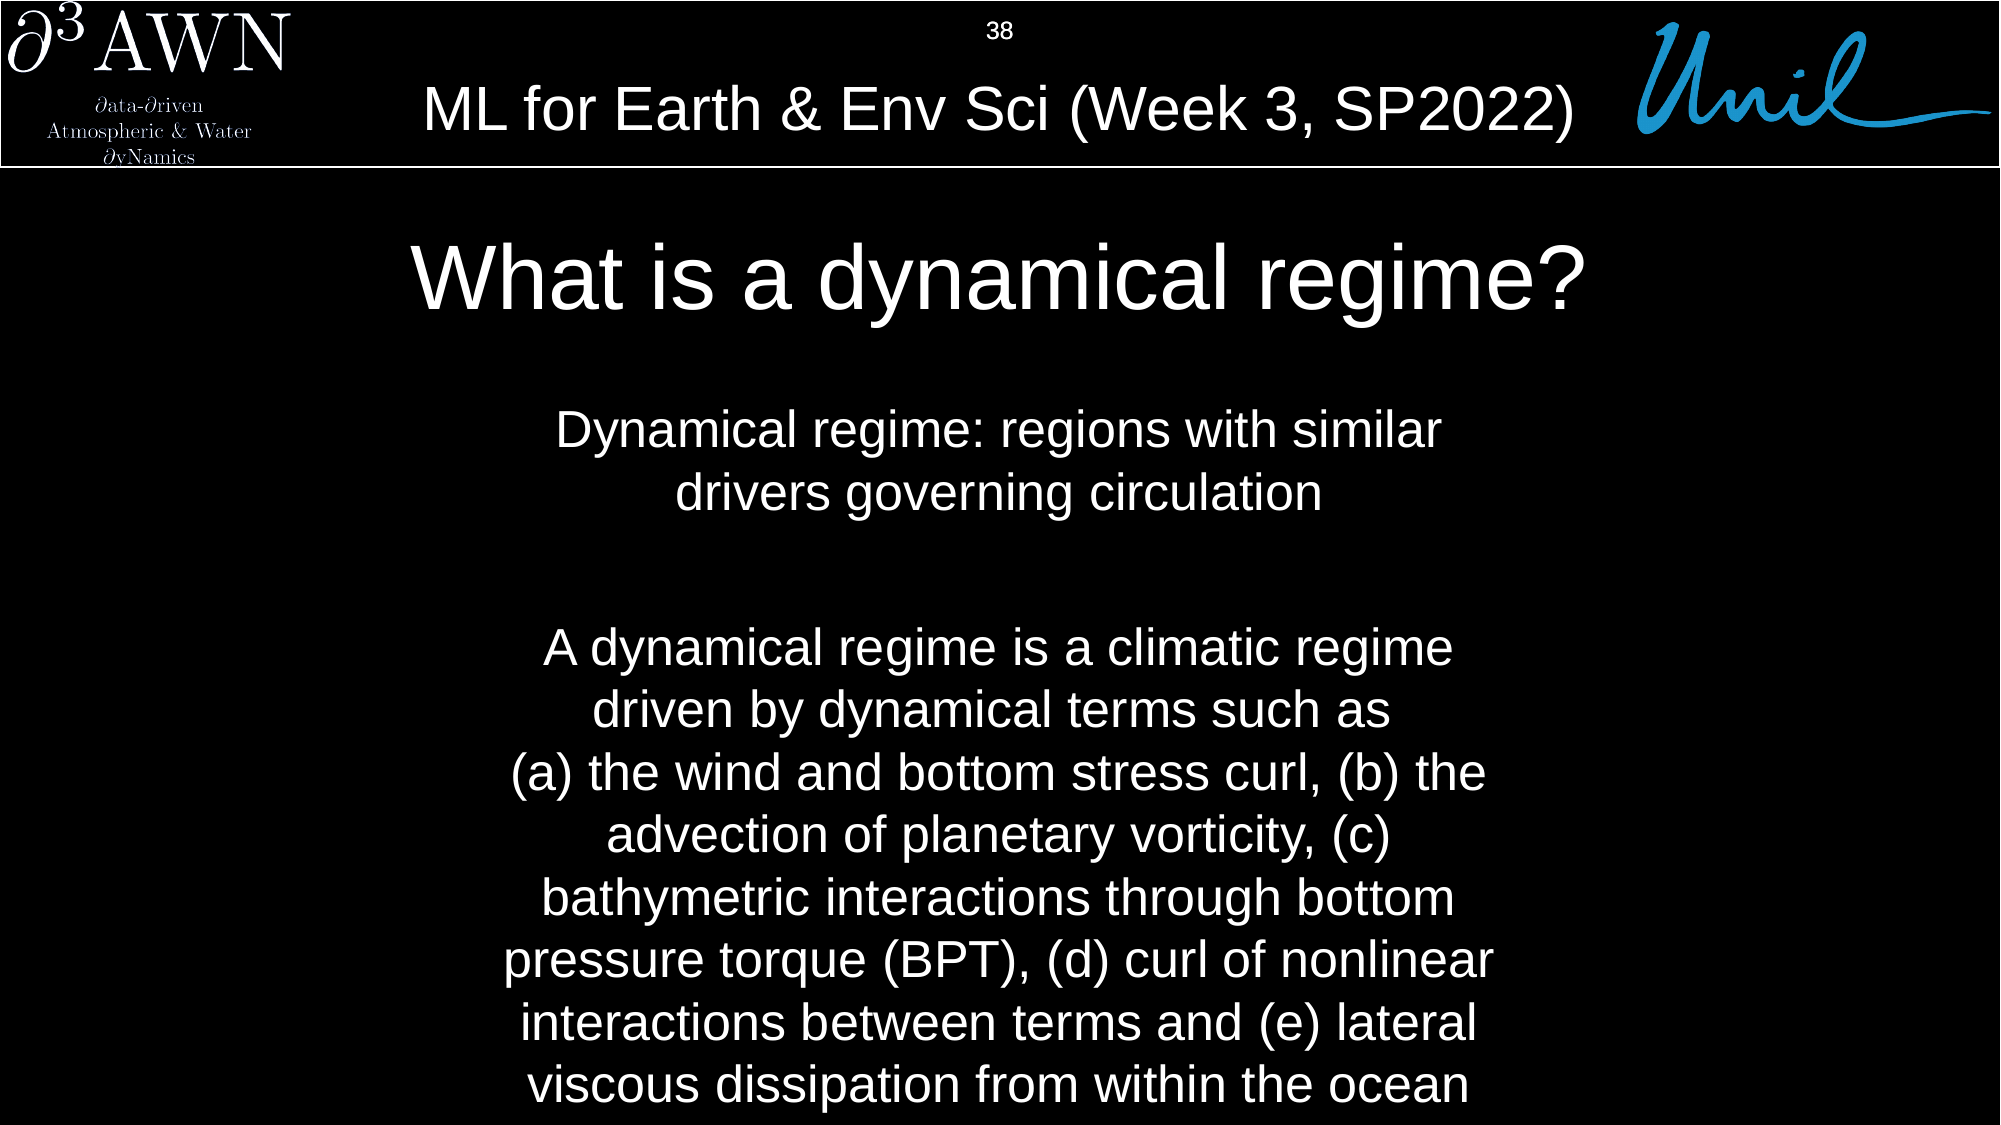

38
# What is a dynamical regime?
Dynamical regime: regions with similar drivers governing circulation
A dynamical regime is a climatic regime driven by dynamical terms such as
(a) the wind and bottom stress curl, (b) the advection of planetary vorticity, (c) bathymetric interactions through bottom pressure torque (BPT), (d) curl of nonlinear interactions between terms and (e) lateral viscous dissipation from within the ocean interior.